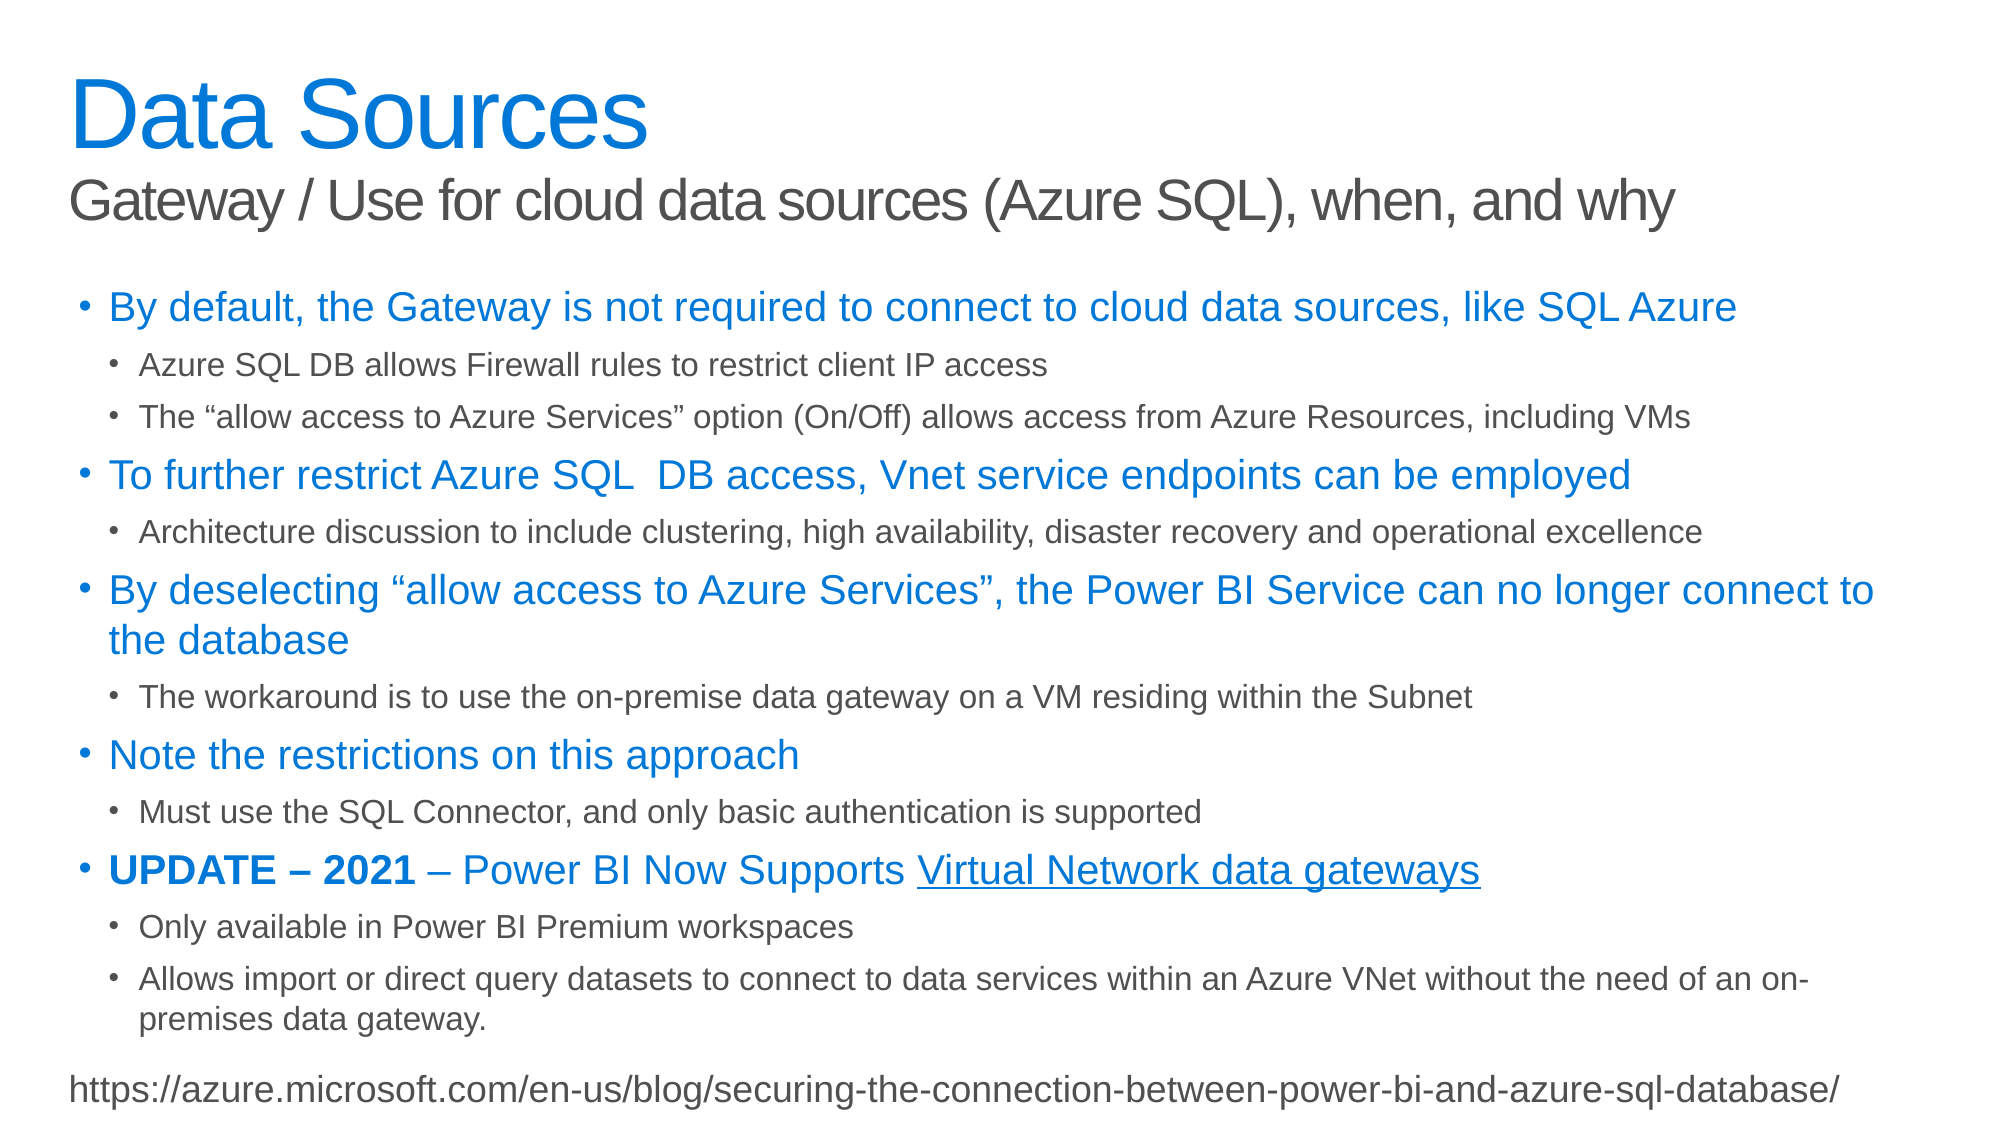

# Data Sources Gateway / Use for cloud data sources (Azure SQL), when, and why
By default, the Gateway is not required to connect to cloud data sources, like SQL Azure
Azure SQL DB allows Firewall rules to restrict client IP access
The “allow access to Azure Services” option (On/Off) allows access from Azure Resources, including VMs
To further restrict Azure SQL  DB access, Vnet service endpoints can be employed
Architecture discussion to include clustering, high availability, disaster recovery and operational excellence
By deselecting “allow access to Azure Services”, the Power BI Service can no longer connect to the database
The workaround is to use the on-premise data gateway on a VM residing within the Subnet
Note the restrictions on this approach
Must use the SQL Connector, and only basic authentication is supported
UPDATE – 2021 – Power BI Now Supports Virtual Network data gateways
Only available in Power BI Premium workspaces
Allows import or direct query datasets to connect to data services within an Azure VNet without the need of an on-premises data gateway.
https://azure.microsoft.com/en-us/blog/securing-the-connection-between-power-bi-and-azure-sql-database/